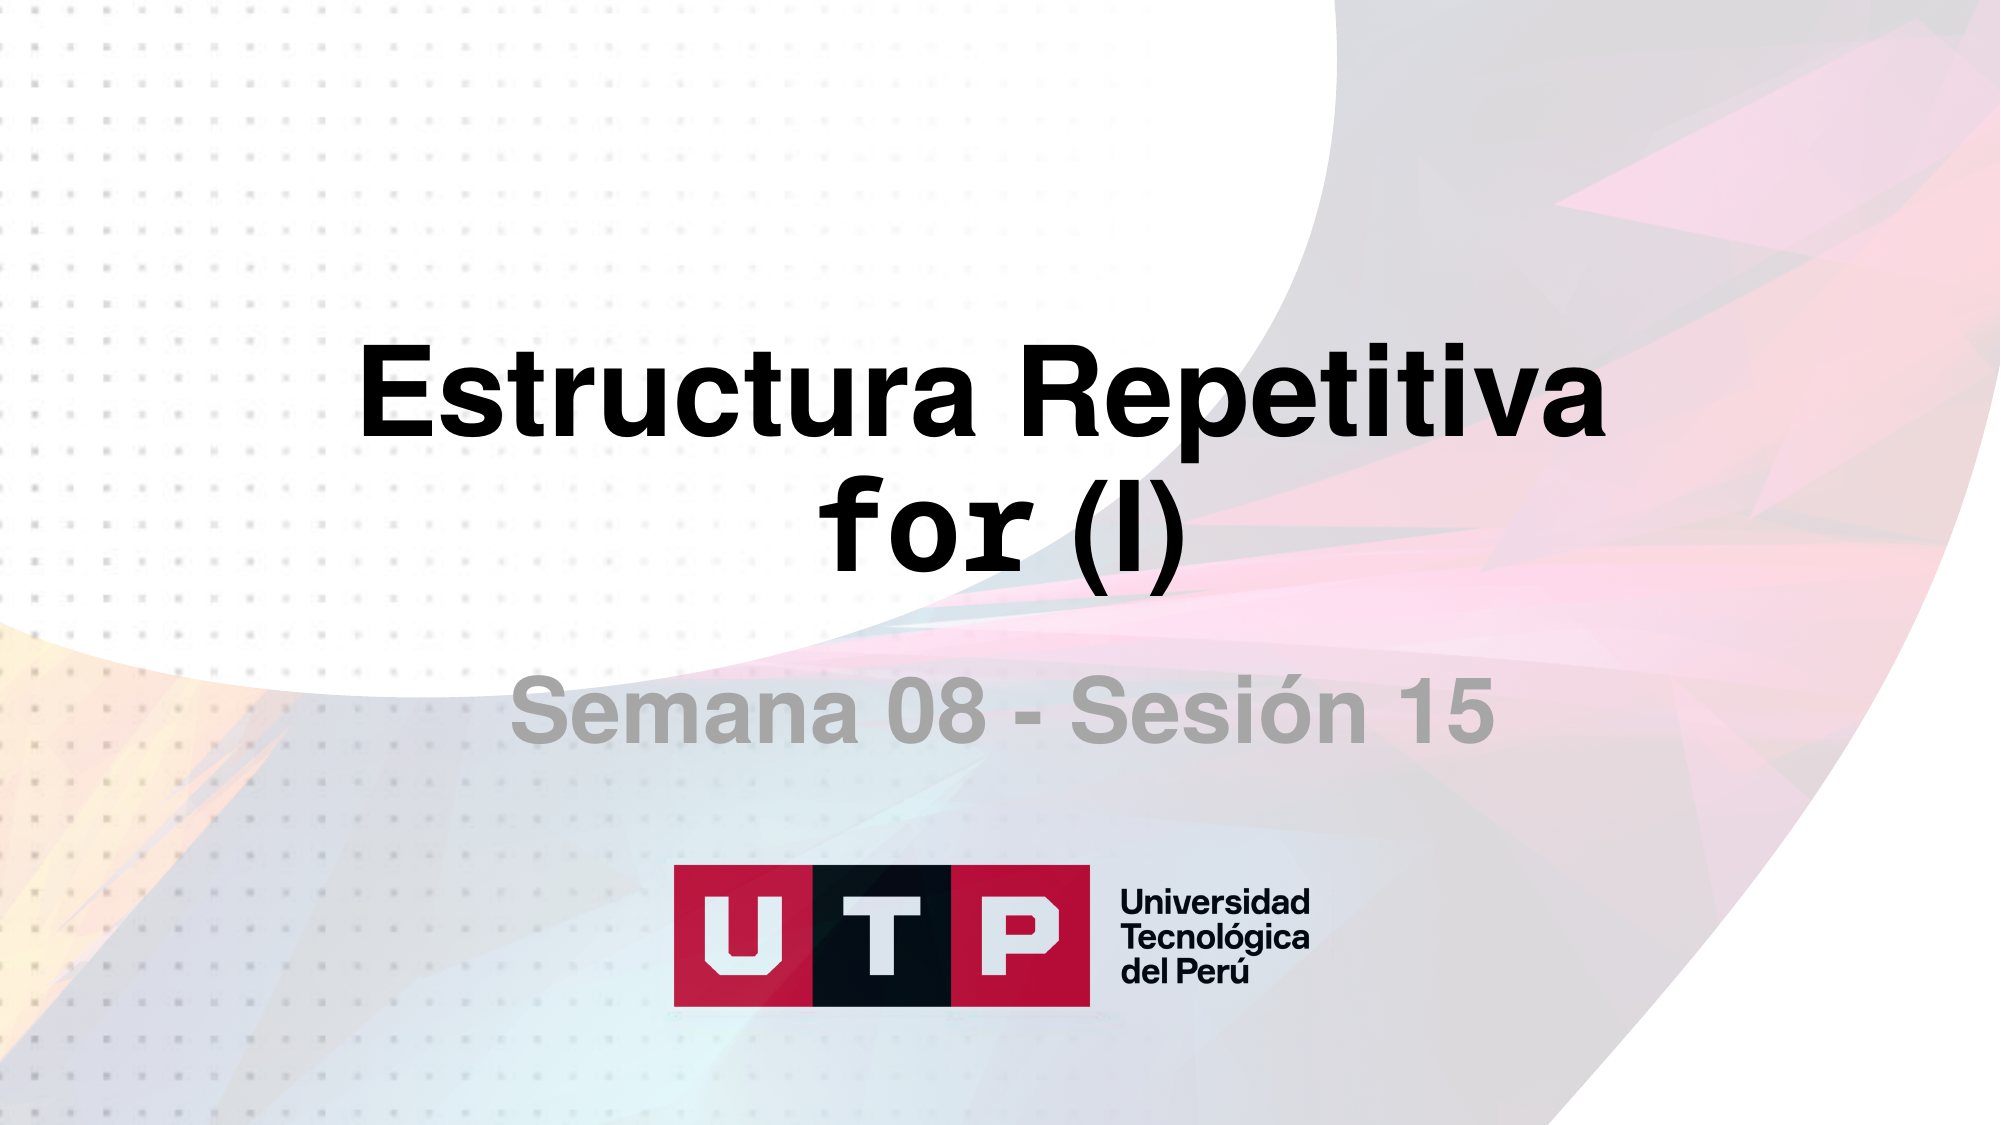

# Estructura Repetitiva for (I)
Semana 08 - Sesión 15